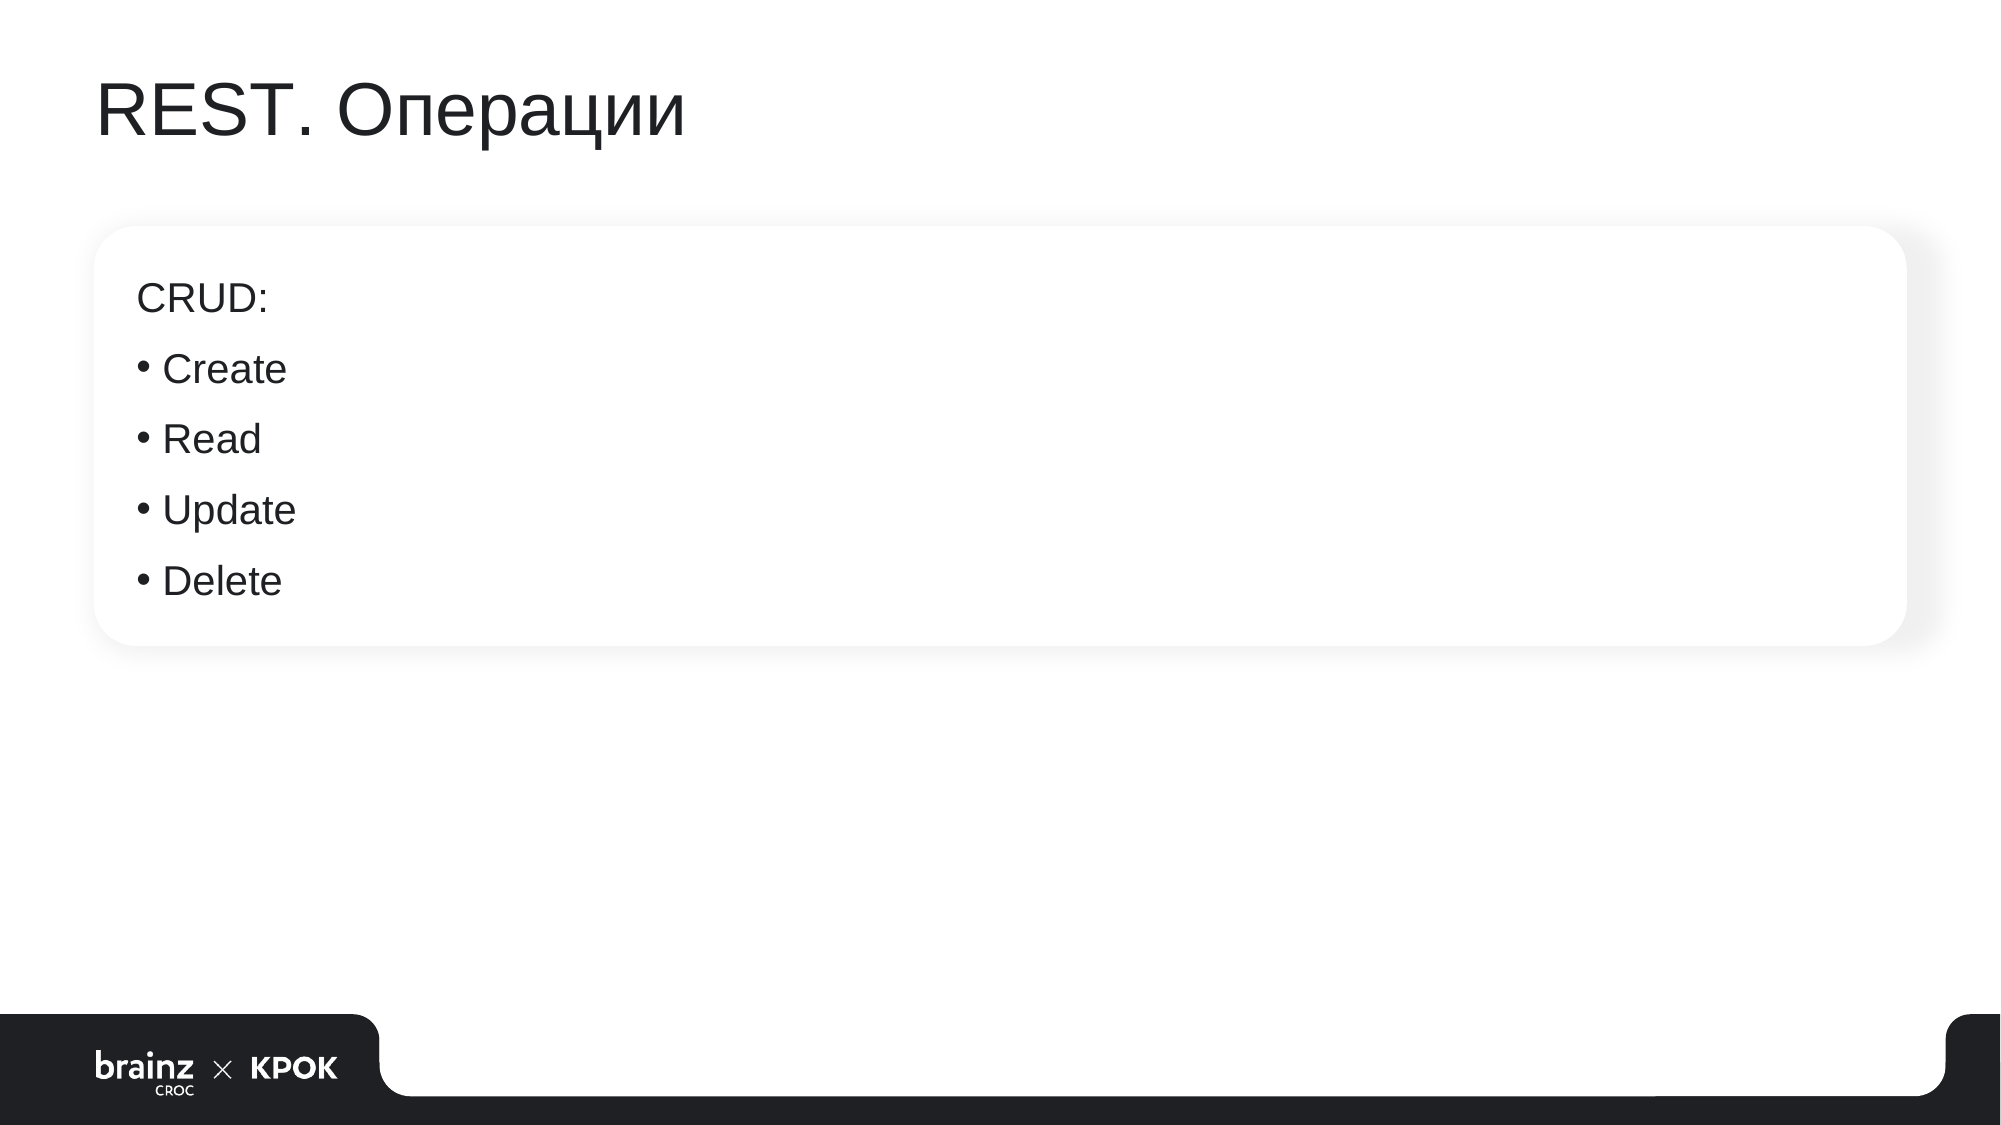

# REST. Операции

CRUD:
 Create
 Read
 Update
 Delete